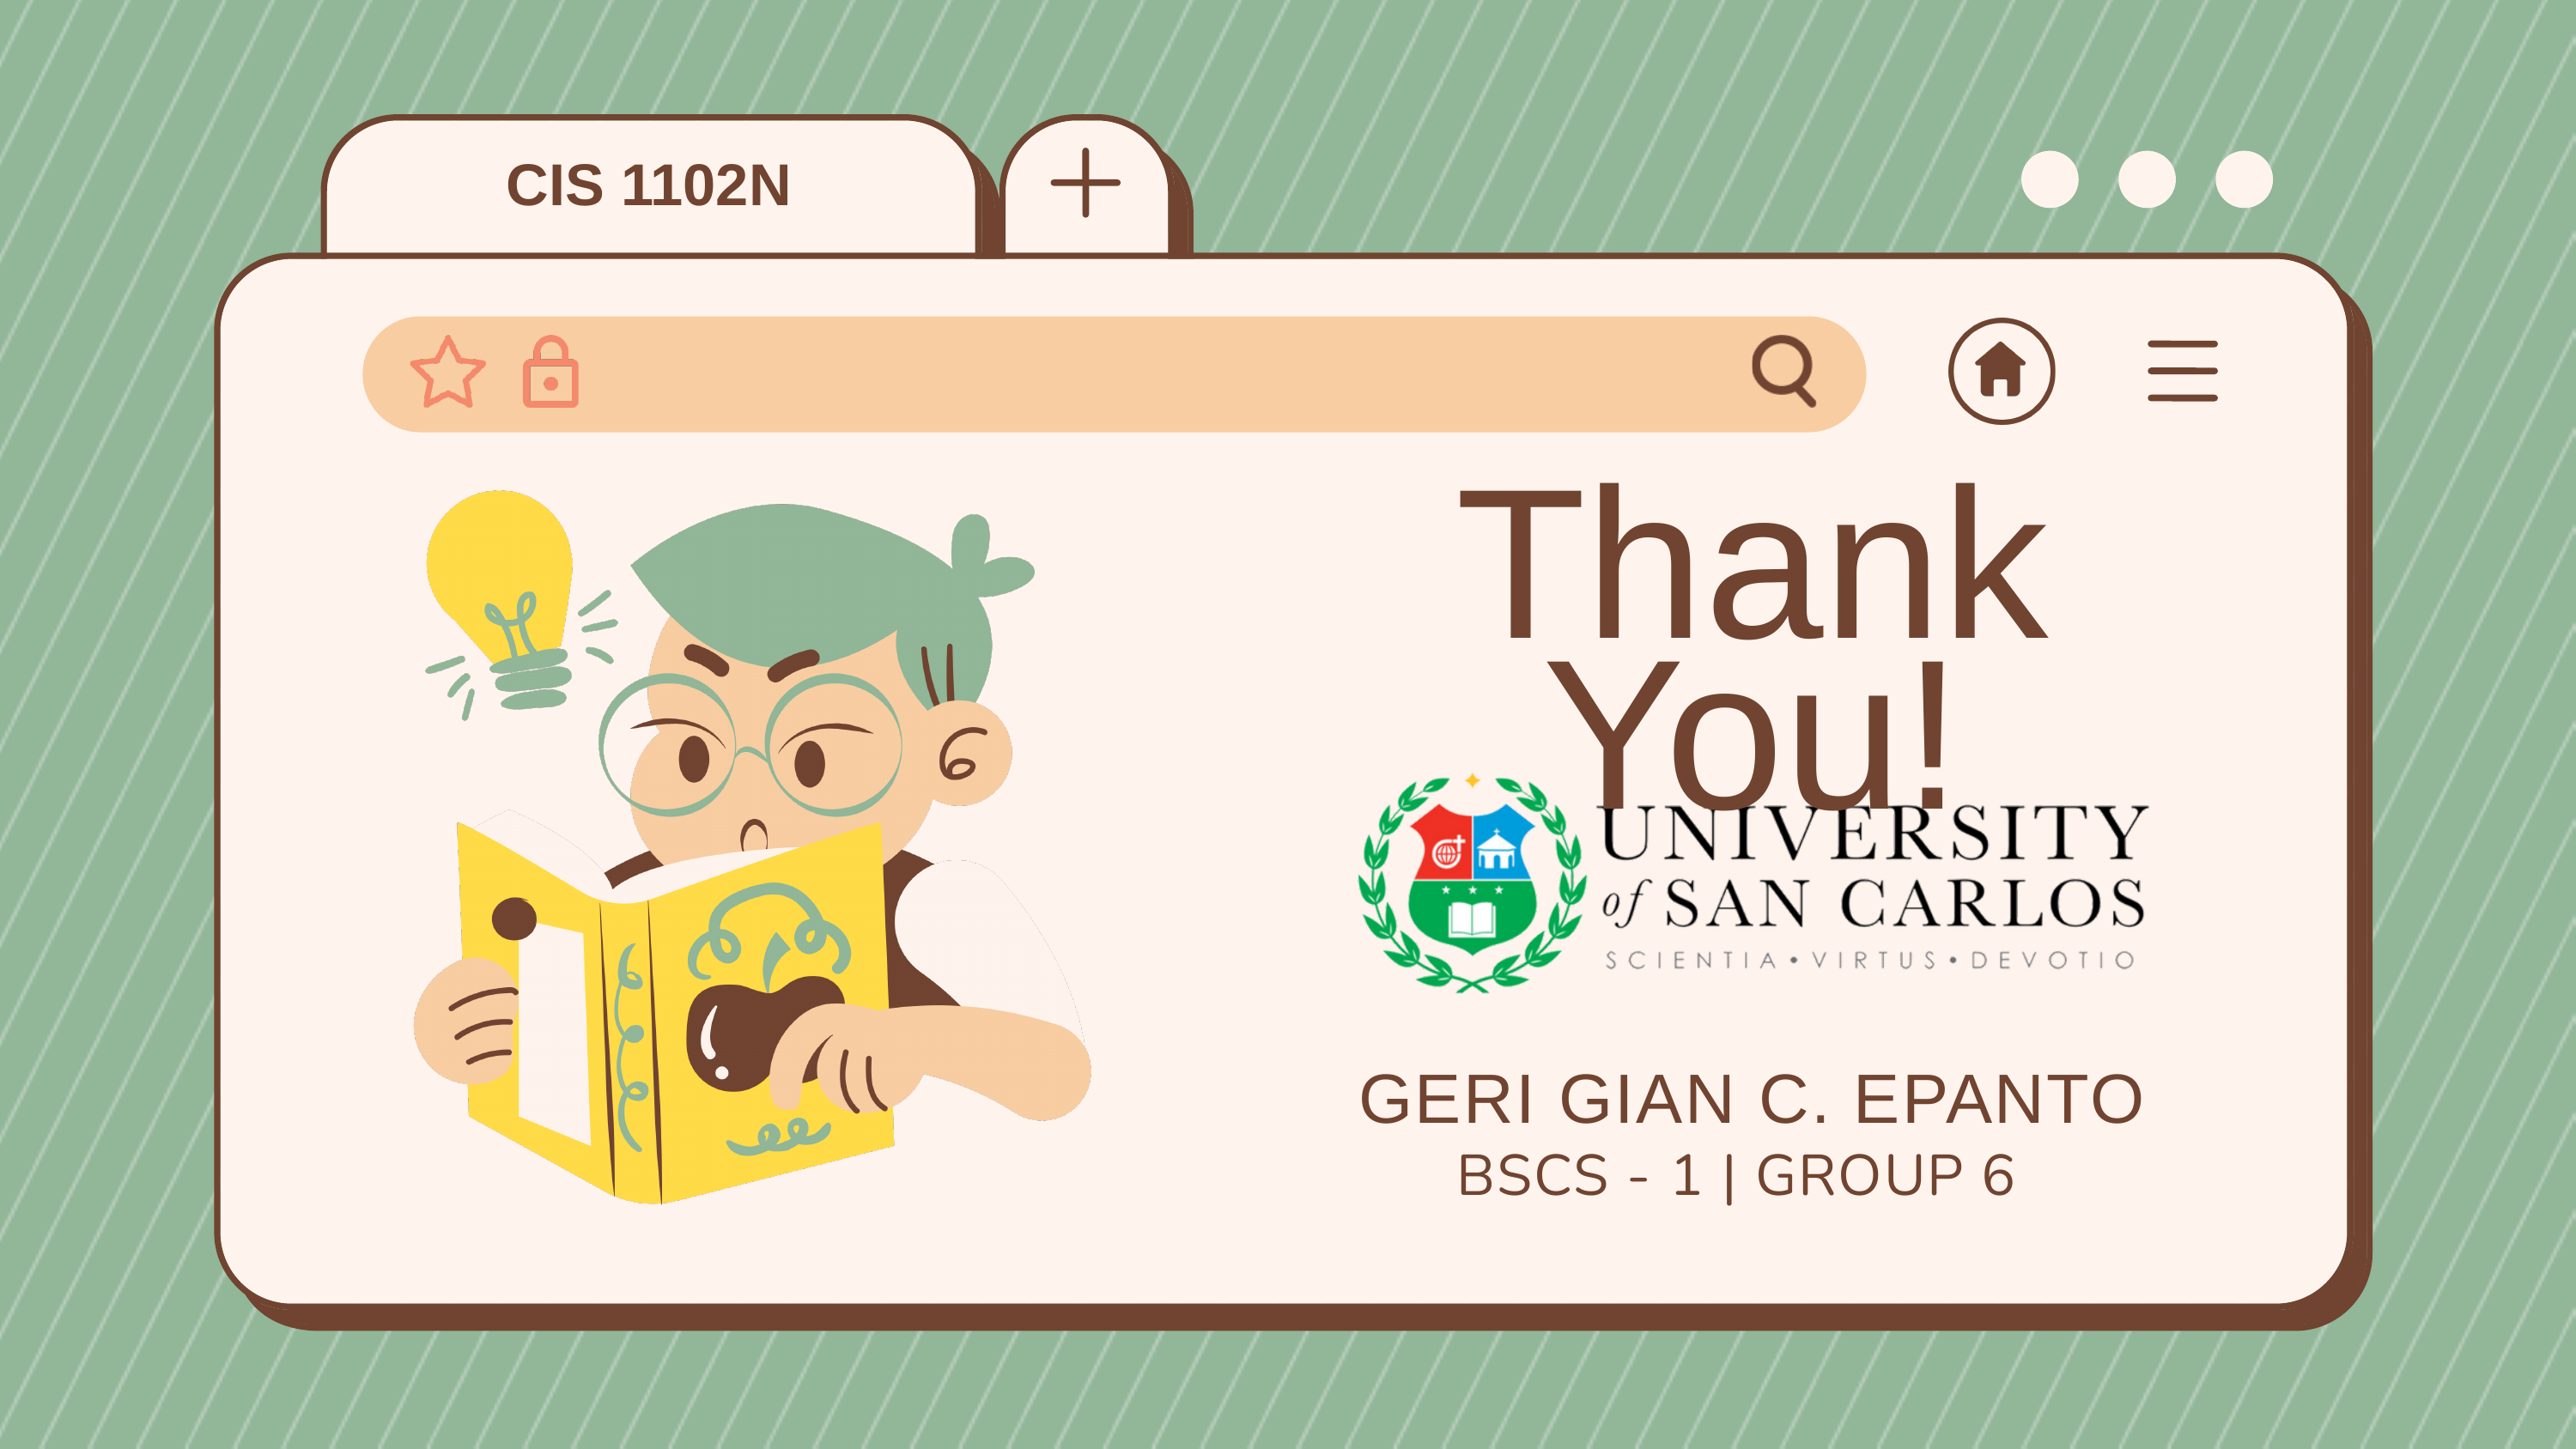

CIS 1102N

Thank You!

GERI GIAN C. EPANTO
BSCS - 1 | GROUP 6